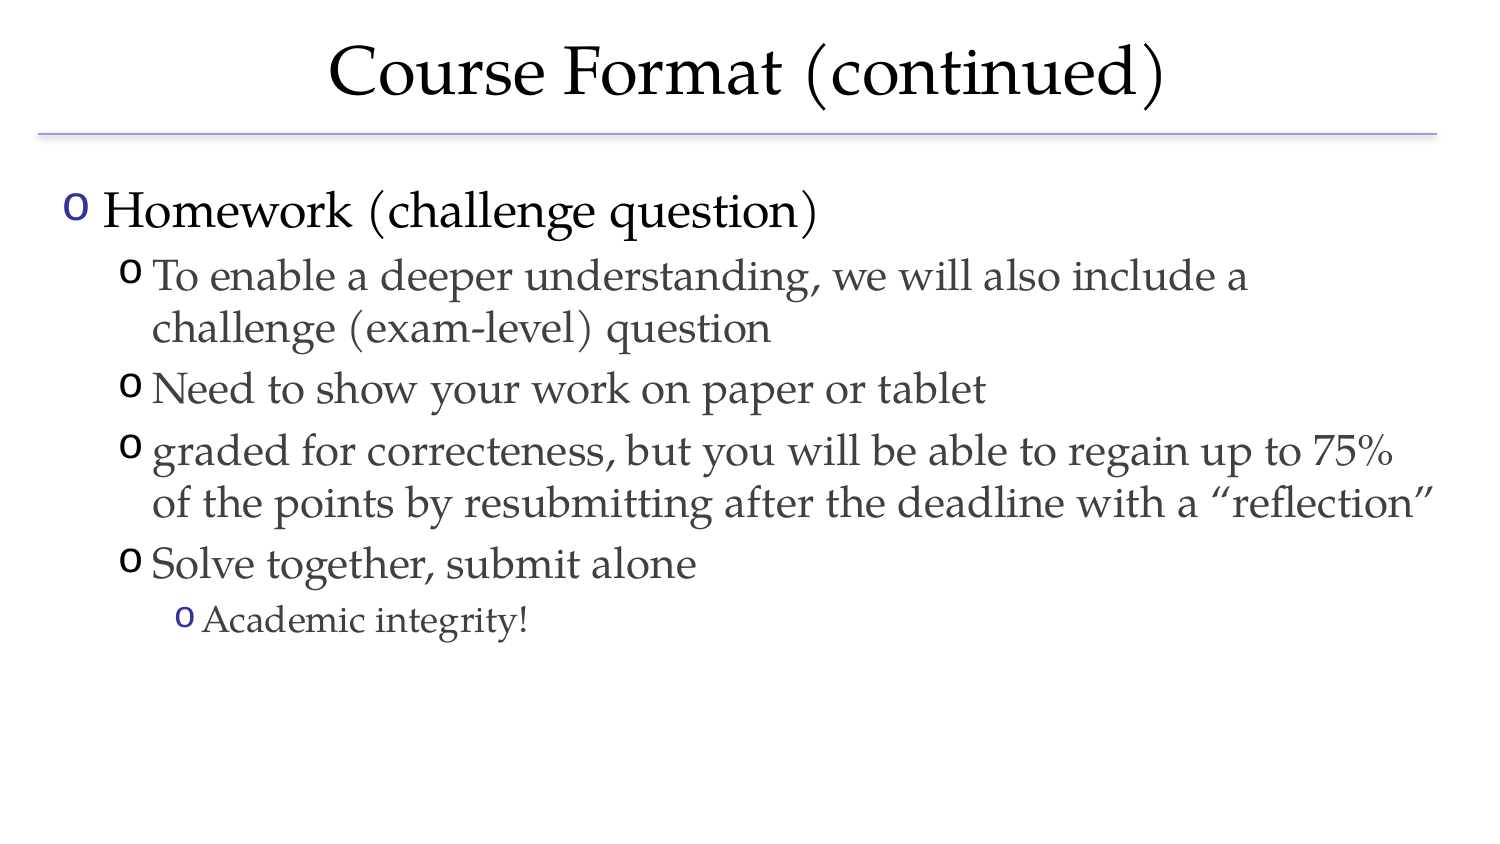

# Course Format (continued)
Homework (challenge question)
To enable a deeper understanding, we will also include a challenge (exam-level) question
Need to show your work on paper or tablet
graded for correcteness, but you will be able to regain up to 75% of the points by resubmitting after the deadline with a “reflection”
Solve together, submit alone
Academic integrity!